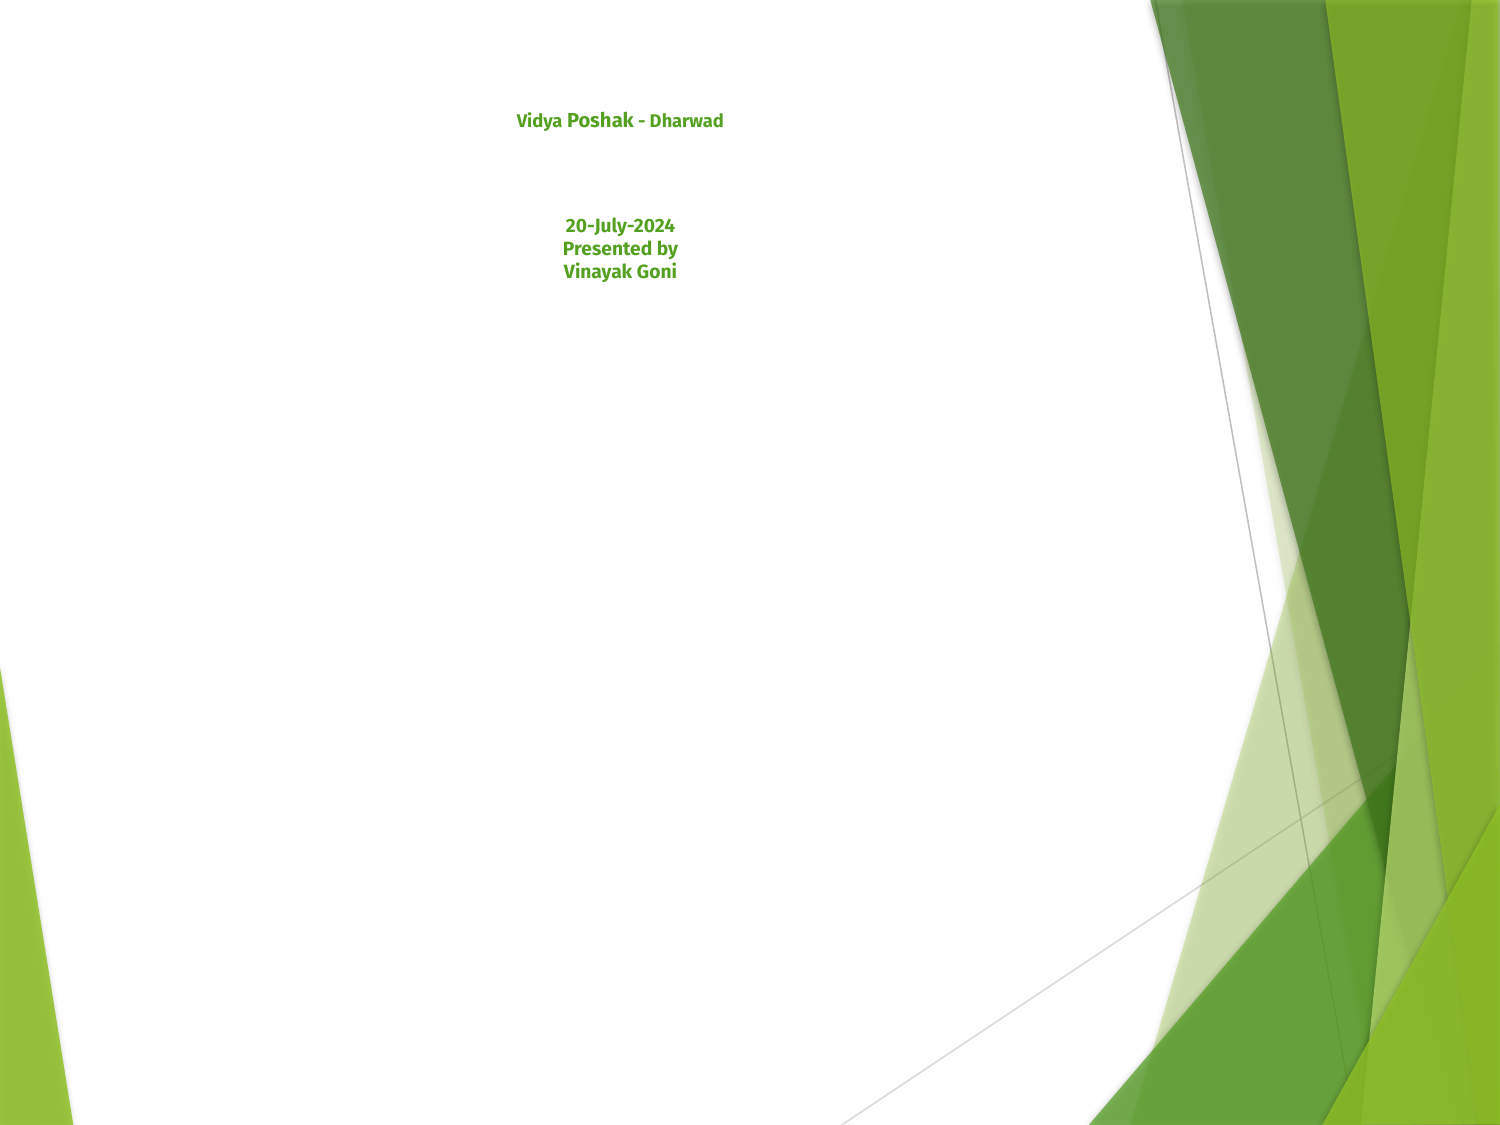

# Vidya Poshak - Dharwad 20-July-2024 Presented by Vinayak Goni